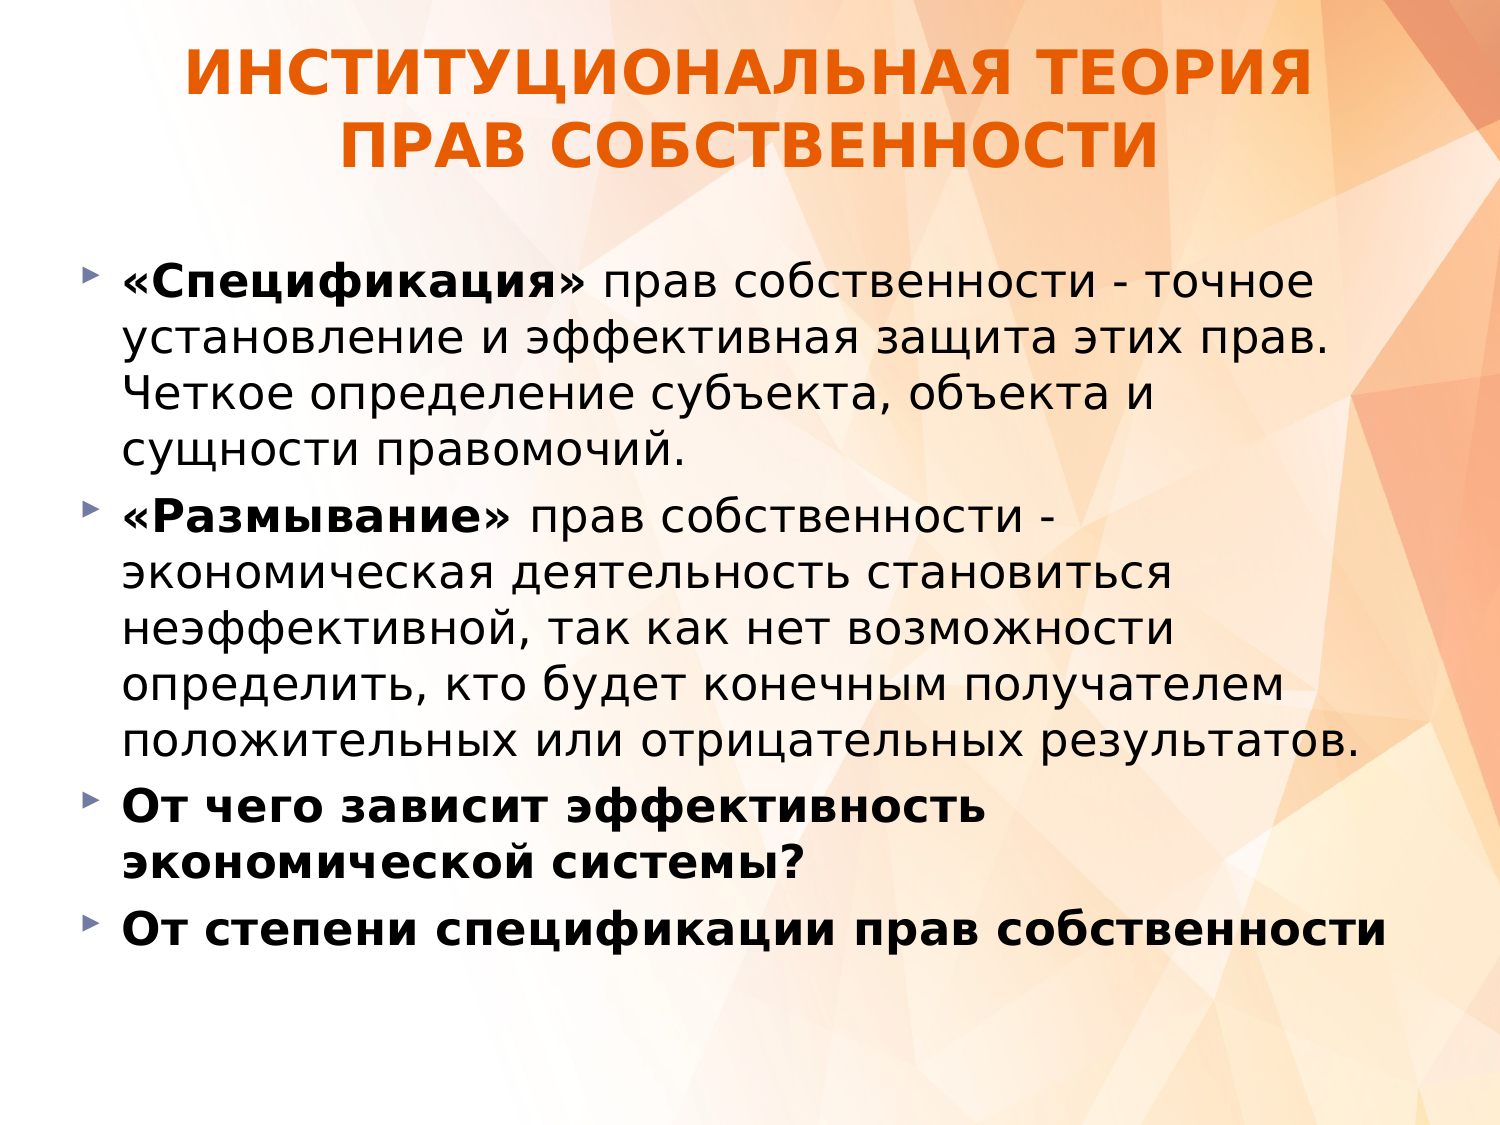

# ИНСТИТУЦИОНАЛЬНАЯ ТЕОРИЯ ПРАВ СОБСТВЕННОСТИ
«Спецификация» прав собственности - точное установление и эффективная защита этих прав. Четкое определение субъекта, объекта и сущности правомочий.
«Размывание» прав собственности - экономическая деятельность становиться неэффективной, так как нет возможности определить, кто будет конечным получателем положительных или отрицательных результатов.
От чего зависит эффективность экономической системы?
От степени спецификации прав собственности